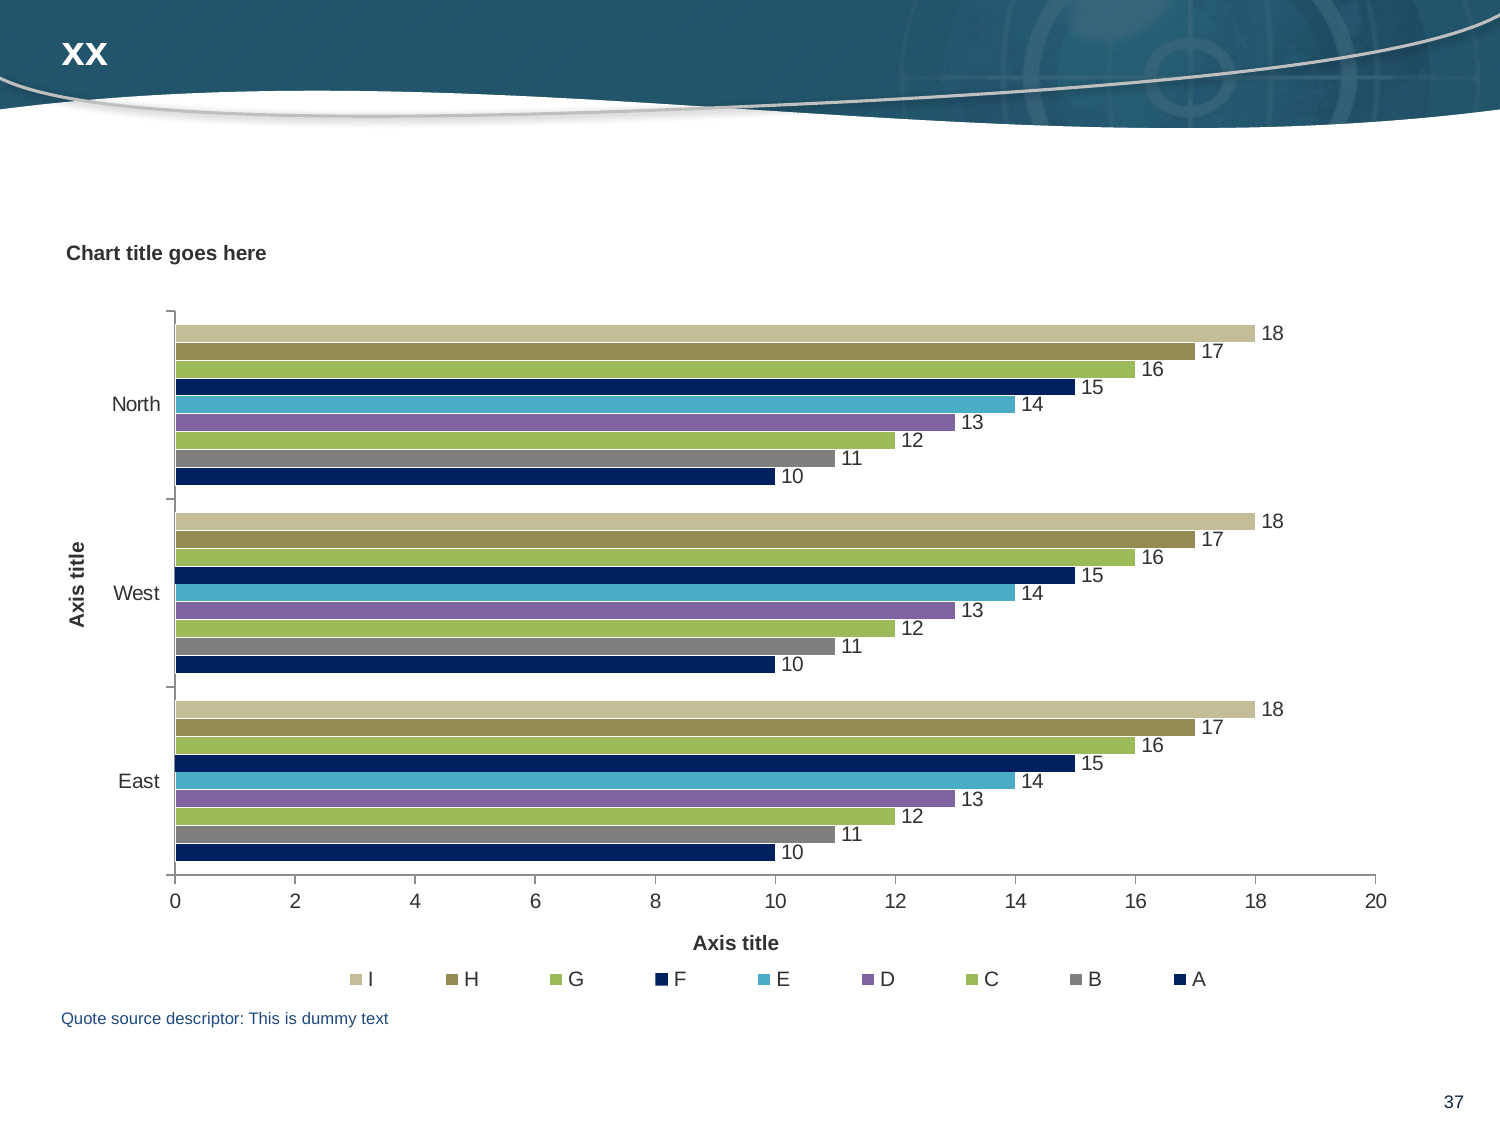

# xx
Chart title goes here

### Chart

| Category | A | B | C | D | E | F | G | H | I |
|---|---|---|---|---|---|---|---|---|---|
| East | 10.0 | 11.0 | 12.0 | 13.0 | 14.0 | 15.0 | 16.0 | 17.0 | 18.0 |
| West | 10.0 | 11.0 | 12.0 | 13.0 | 14.0 | 15.0 | 16.0 | 17.0 | 18.0 |
| North | 10.0 | 11.0 | 12.0 | 13.0 | 14.0 | 15.0 | 16.0 | 17.0 | 18.0 |
Axis title
Axis title
Quote source descriptor: This is dummy text